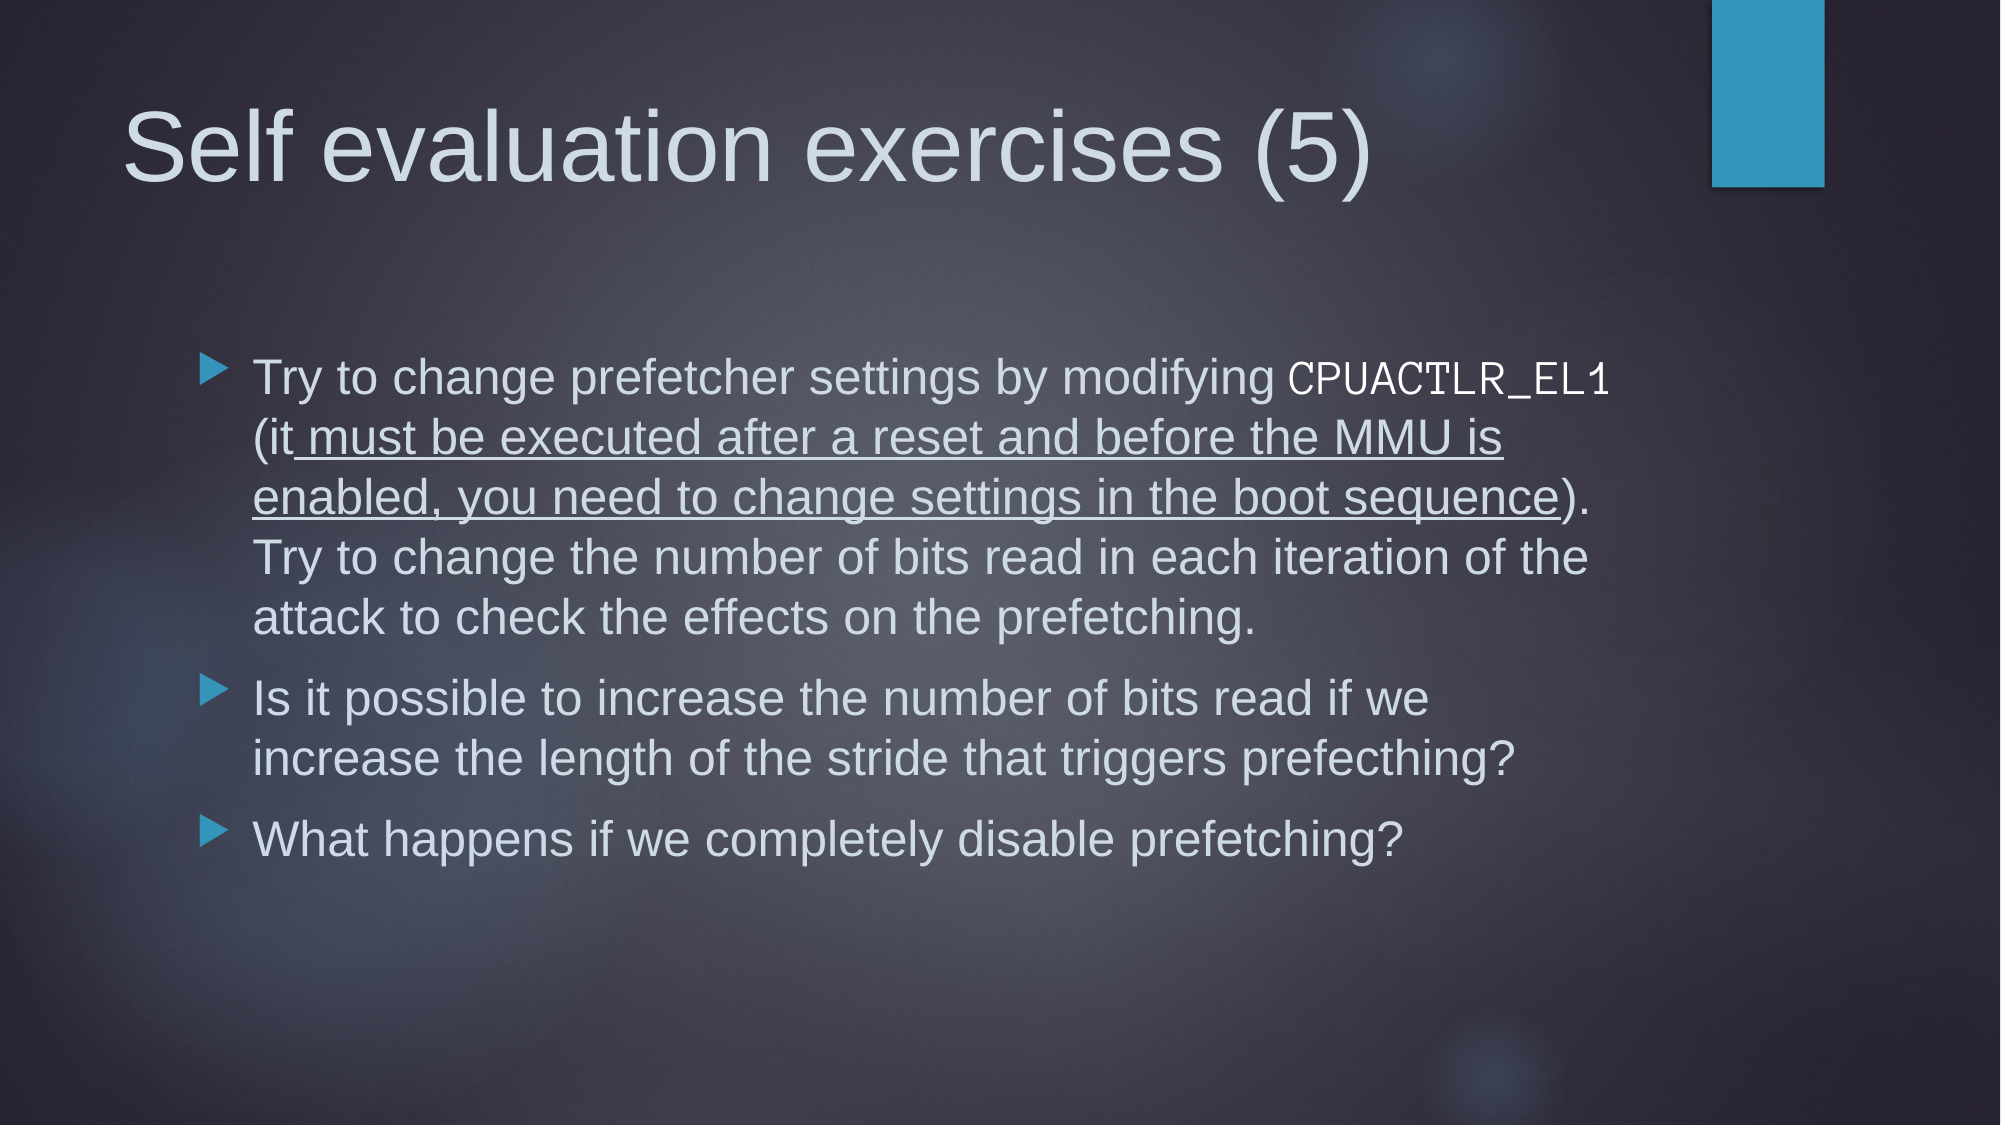

# Self evaluation exercises (5)
Try to change prefetcher settings by modifying CPUACTLR_EL1 (it must be executed after a reset and before the MMU is enabled, you need to change settings in the boot sequence). Try to change the number of bits read in each iteration of the attack to check the effects on the prefetching.
Is it possible to increase the number of bits read if we increase the length of the stride that triggers prefecthing?
What happens if we completely disable prefetching?